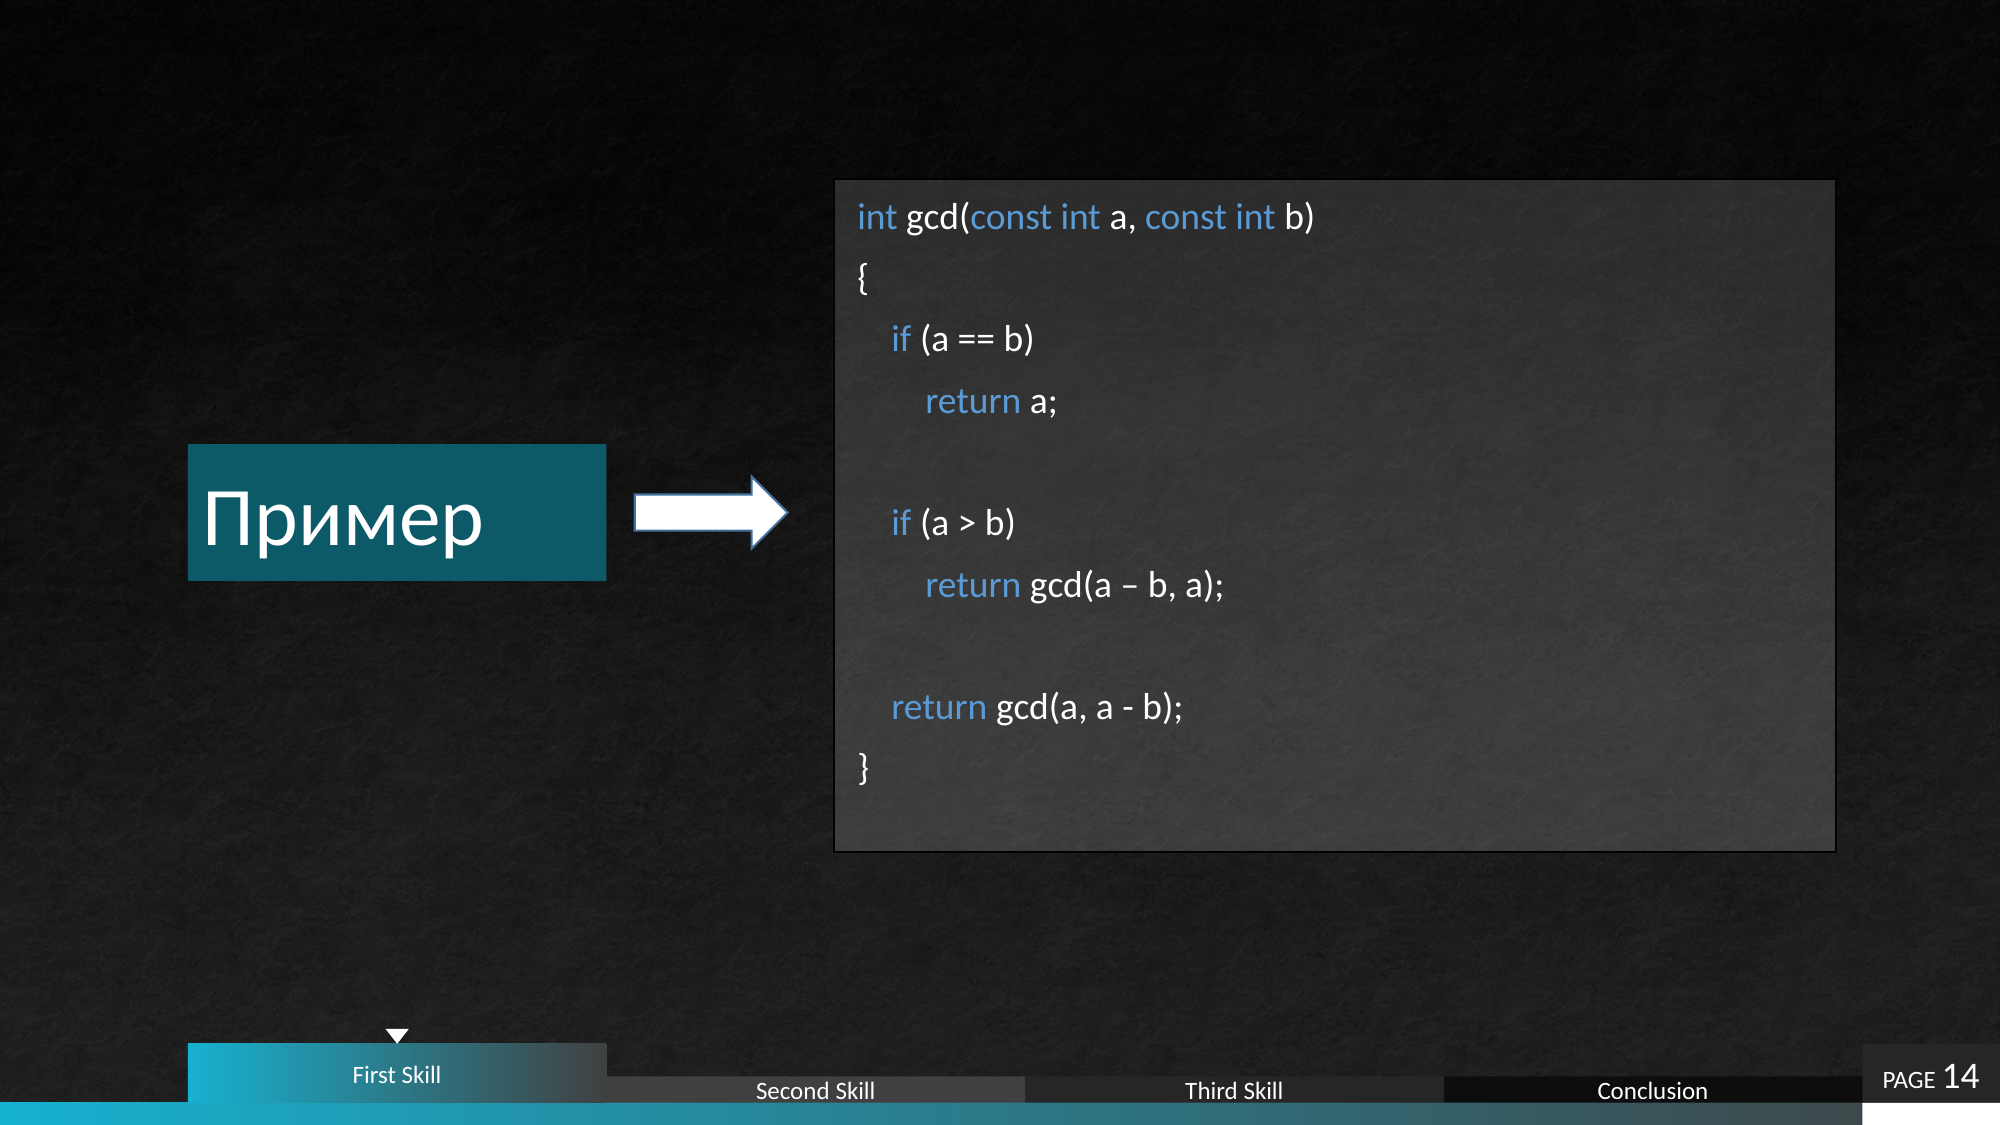

int gcd(const int a, const int b)
{
    if (a == b)
        return a;

    if (a > b)
        return gcd(a – b, a);

    return gcd(a, a - b);
}

# Пример

First Skill
PAGE 14
Second Skill
Third Skill
Conclusion